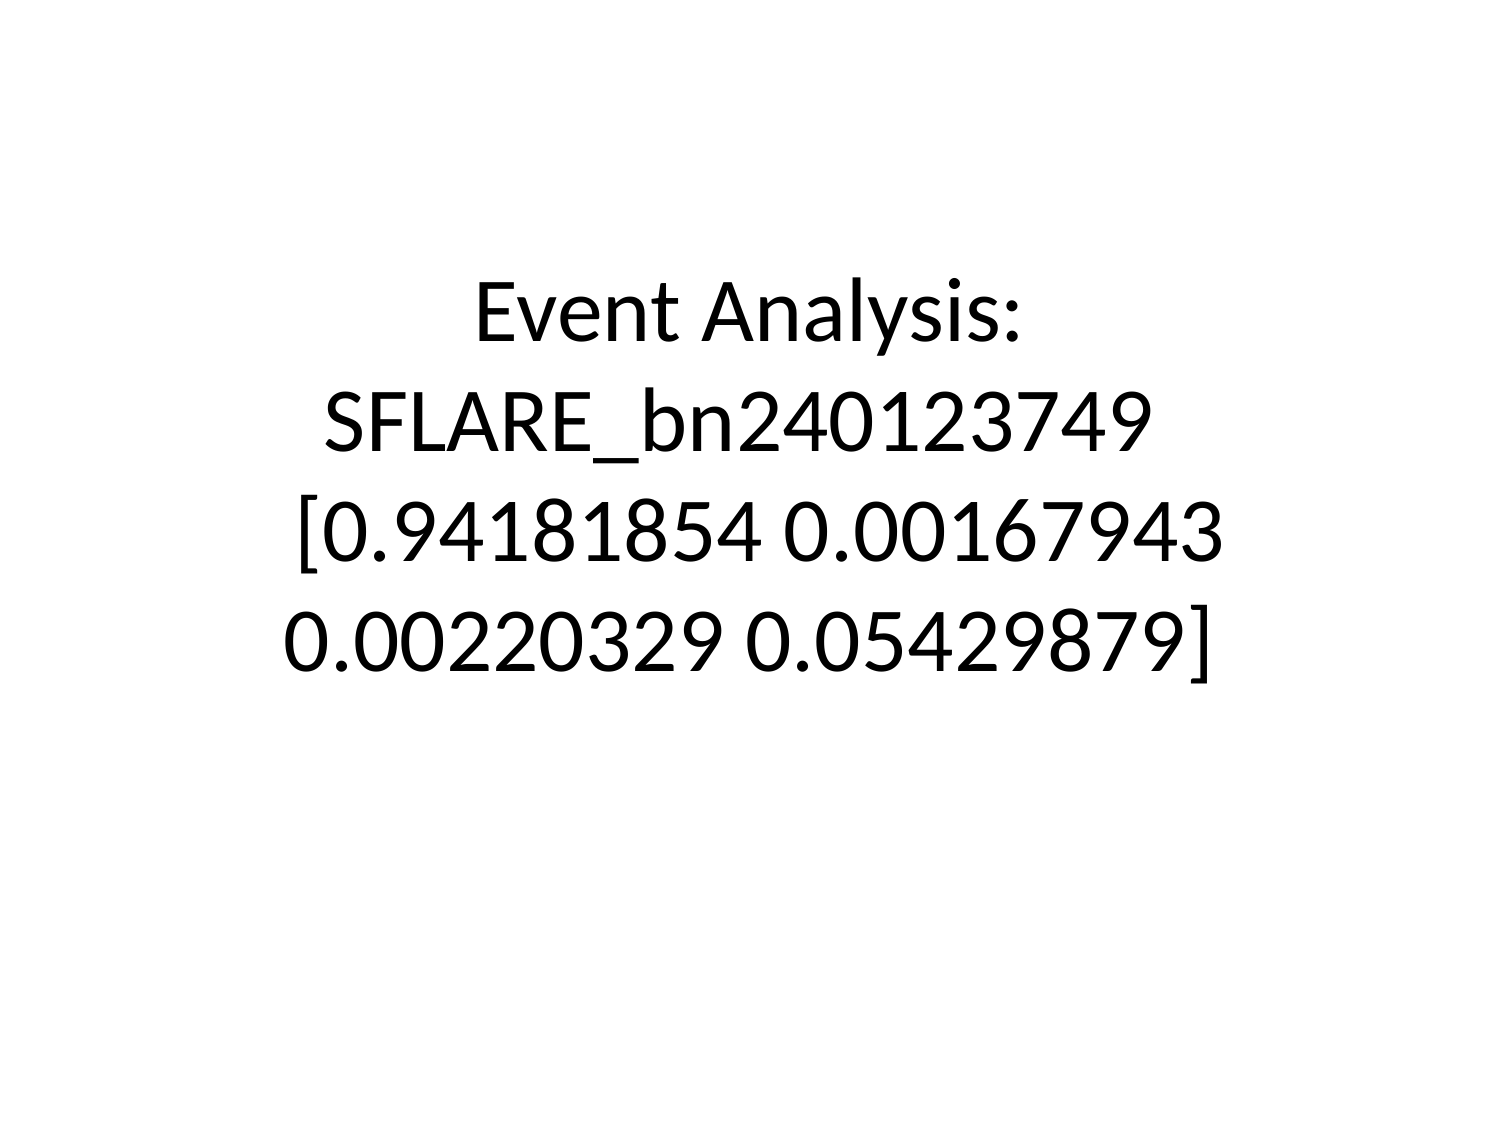

# Event Analysis: SFLARE_bn240123749
 [0.94181854 0.00167943 0.00220329 0.05429879]